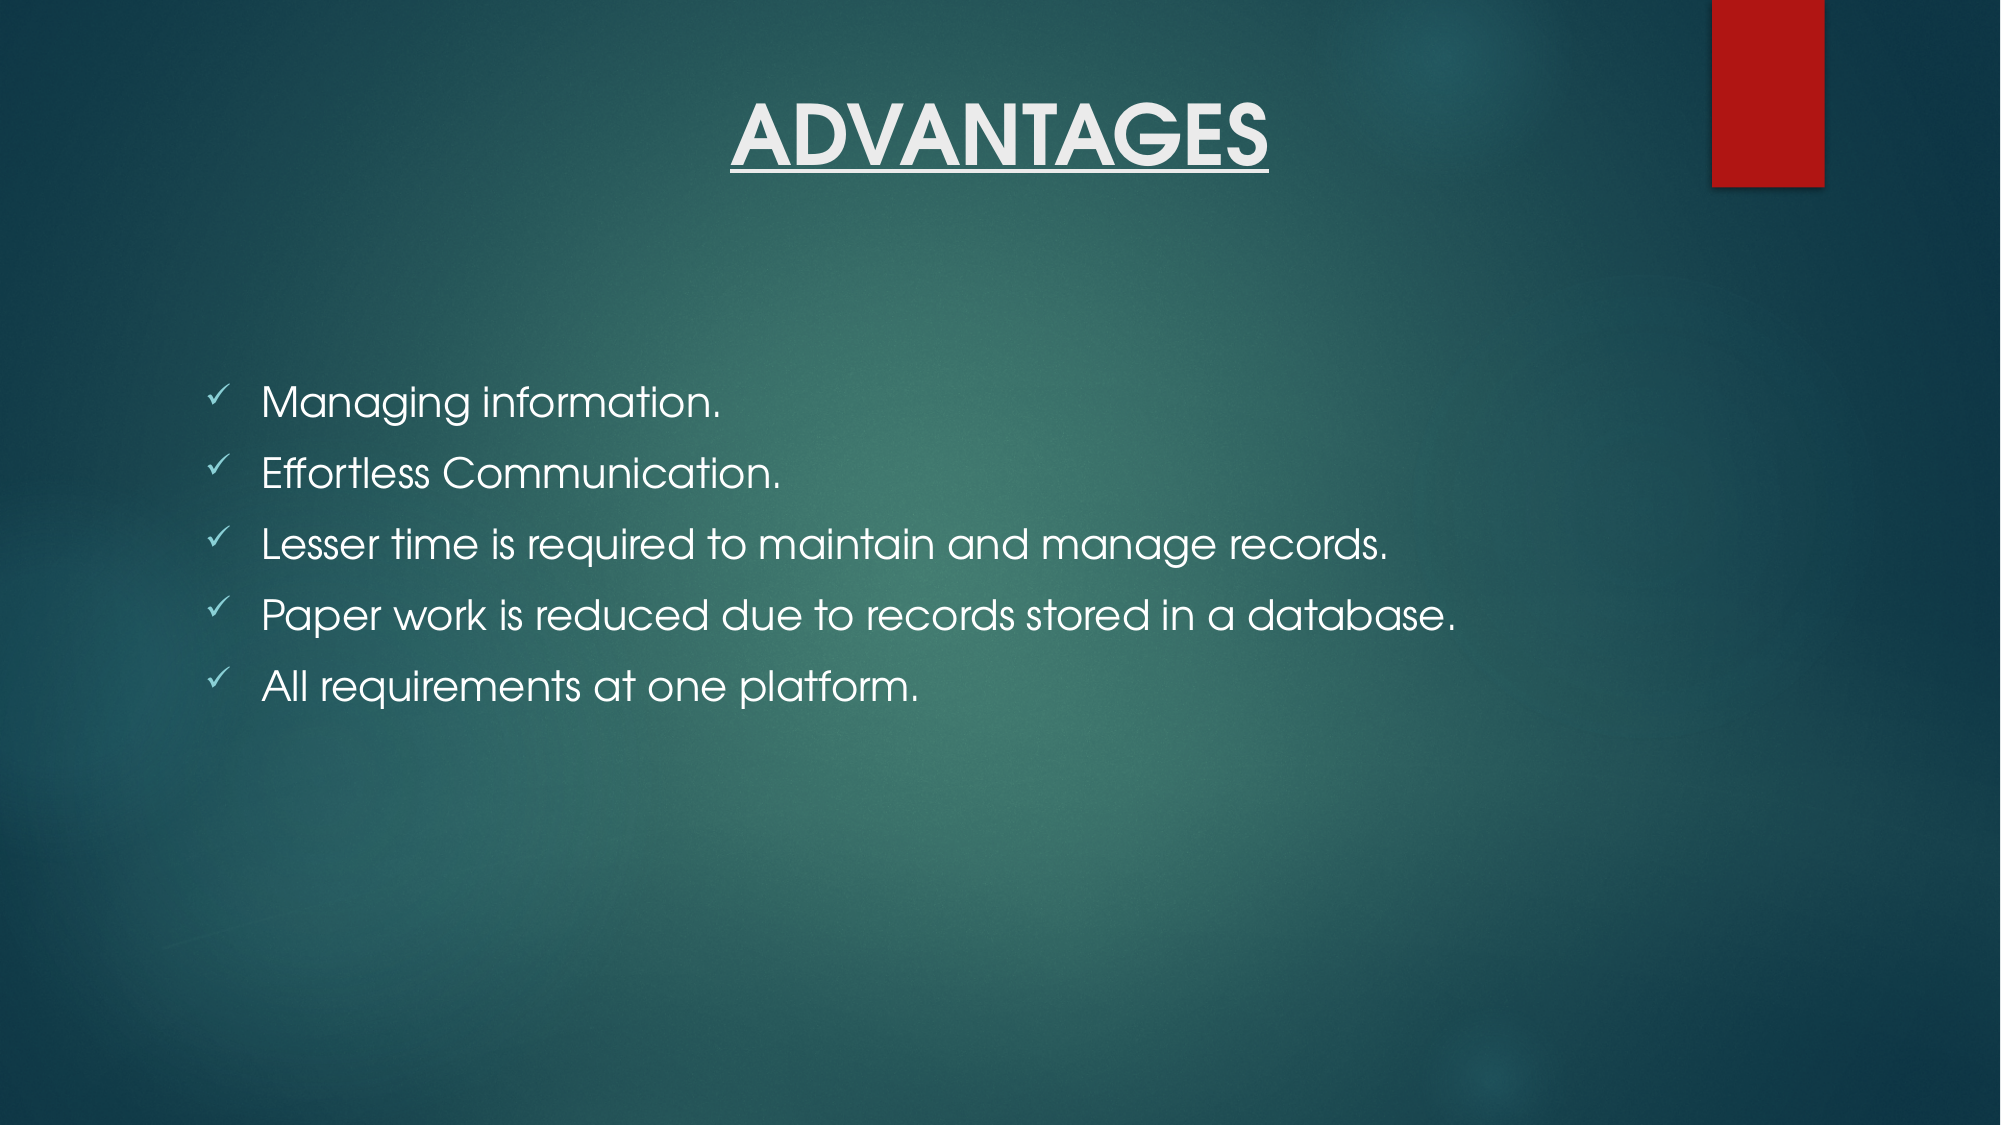

# ADVANTAGES
Managing information.
Effortless Communication.
Lesser time is required to maintain and manage records.
Paper work is reduced due to records stored in a database.
All requirements at one platform.